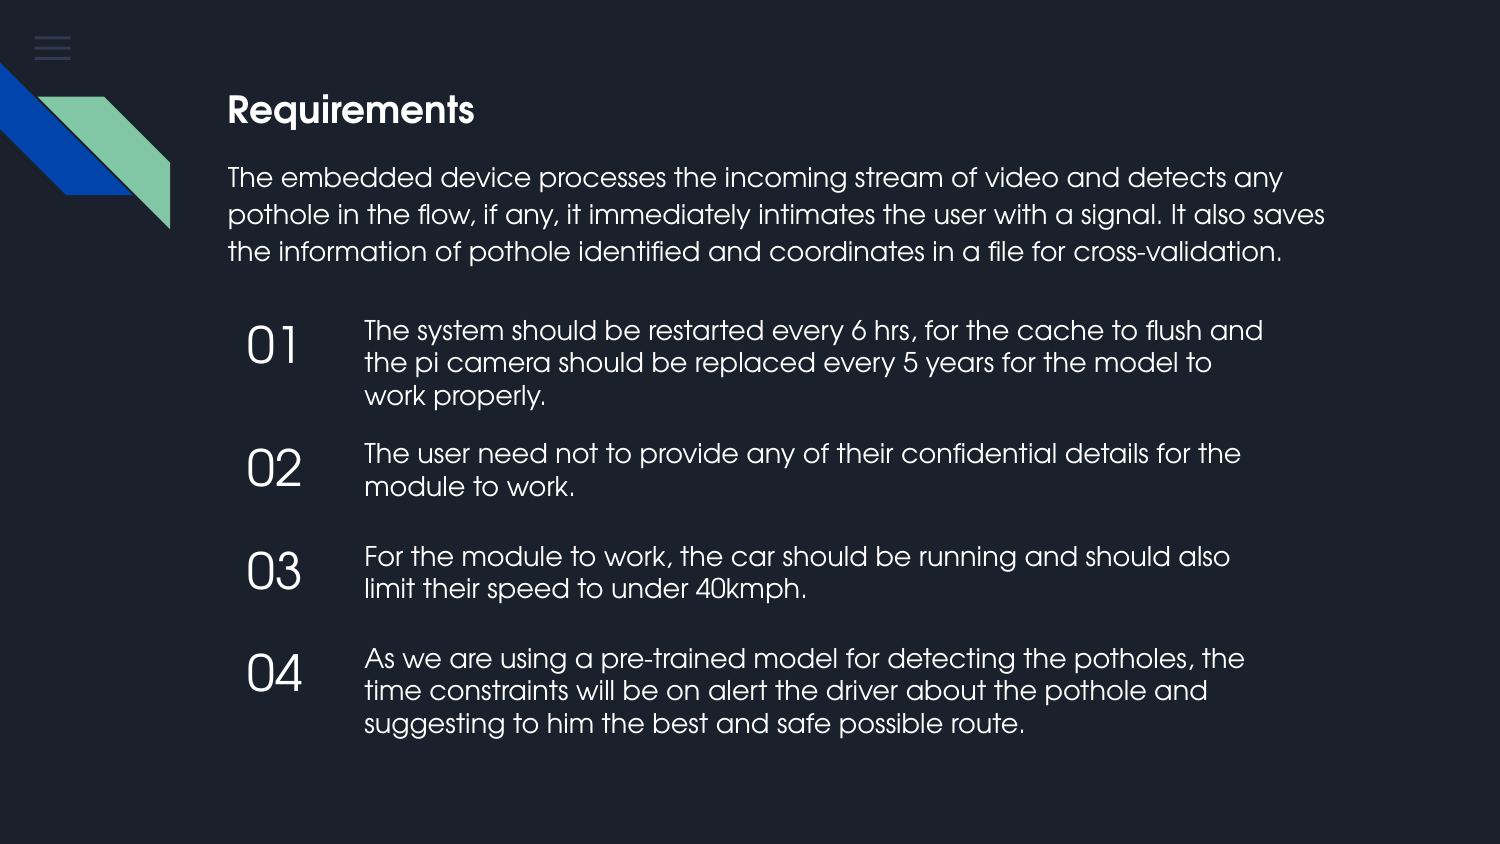

# Requirements

The embedded device processes the incoming stream of video and detects any pothole in the flow, if any, it immediately intimates the user with a signal. It also saves the information of pothole identified and coordinates in a file for cross-validation.

01
The system should be restarted every 6 hrs, for the cache to flush and the pi camera should be replaced every 5 years for the model to work properly.
02
The user need not to provide any of their confidential details for the module to work.
03
For the module to work, the car should be running and should also limit their speed to under 40kmph.
04
As we are using a pre-trained model for detecting the potholes, the time constraints will be on alert the driver about the pothole and suggesting to him the best and safe possible route.